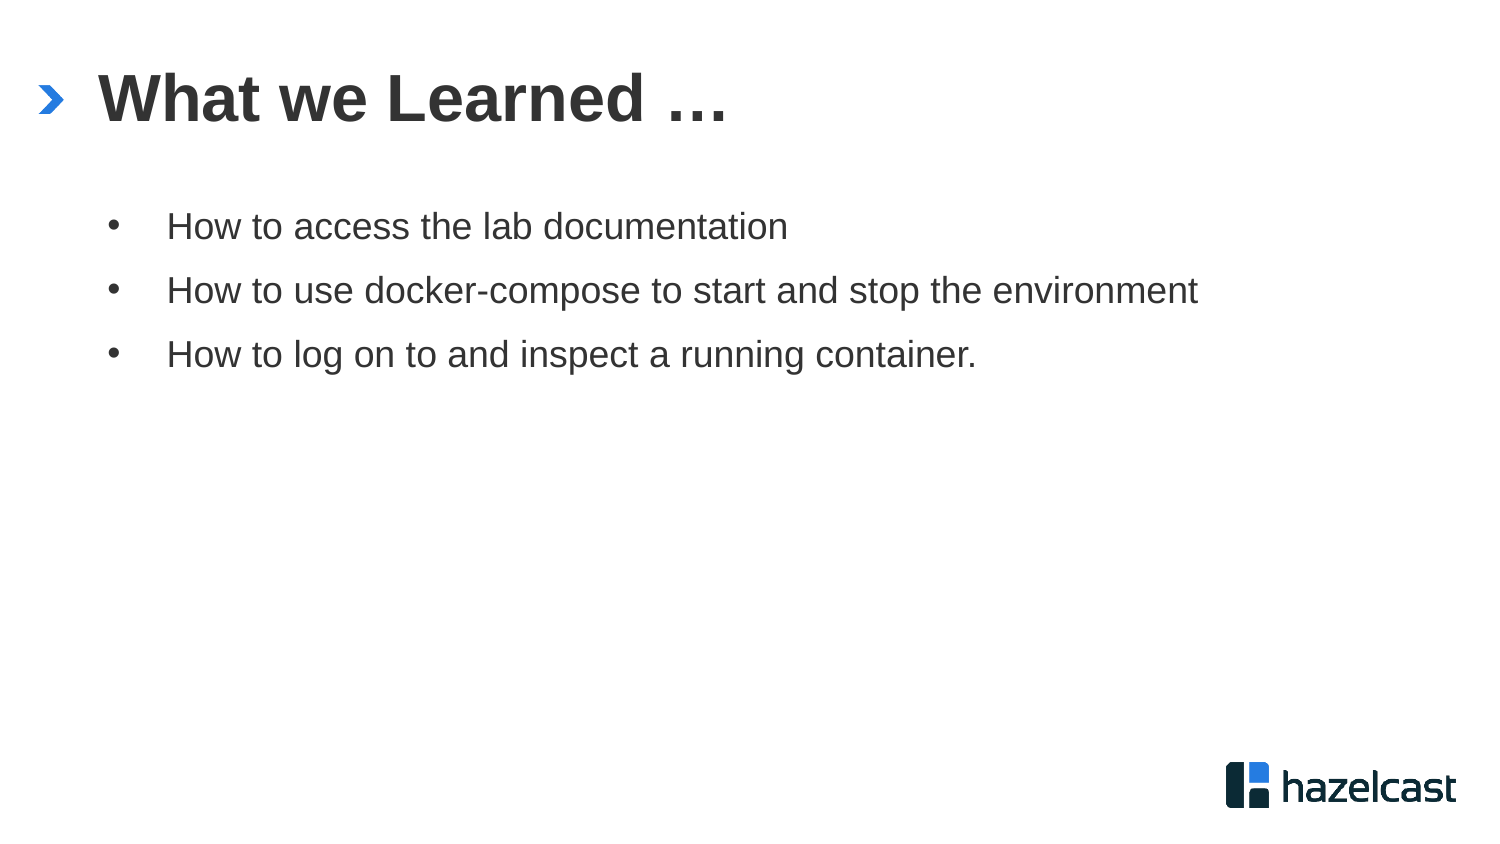

# What we Learned …
How to access the lab documentation
How to use docker-compose to start and stop the environment
How to log on to and inspect a running container.